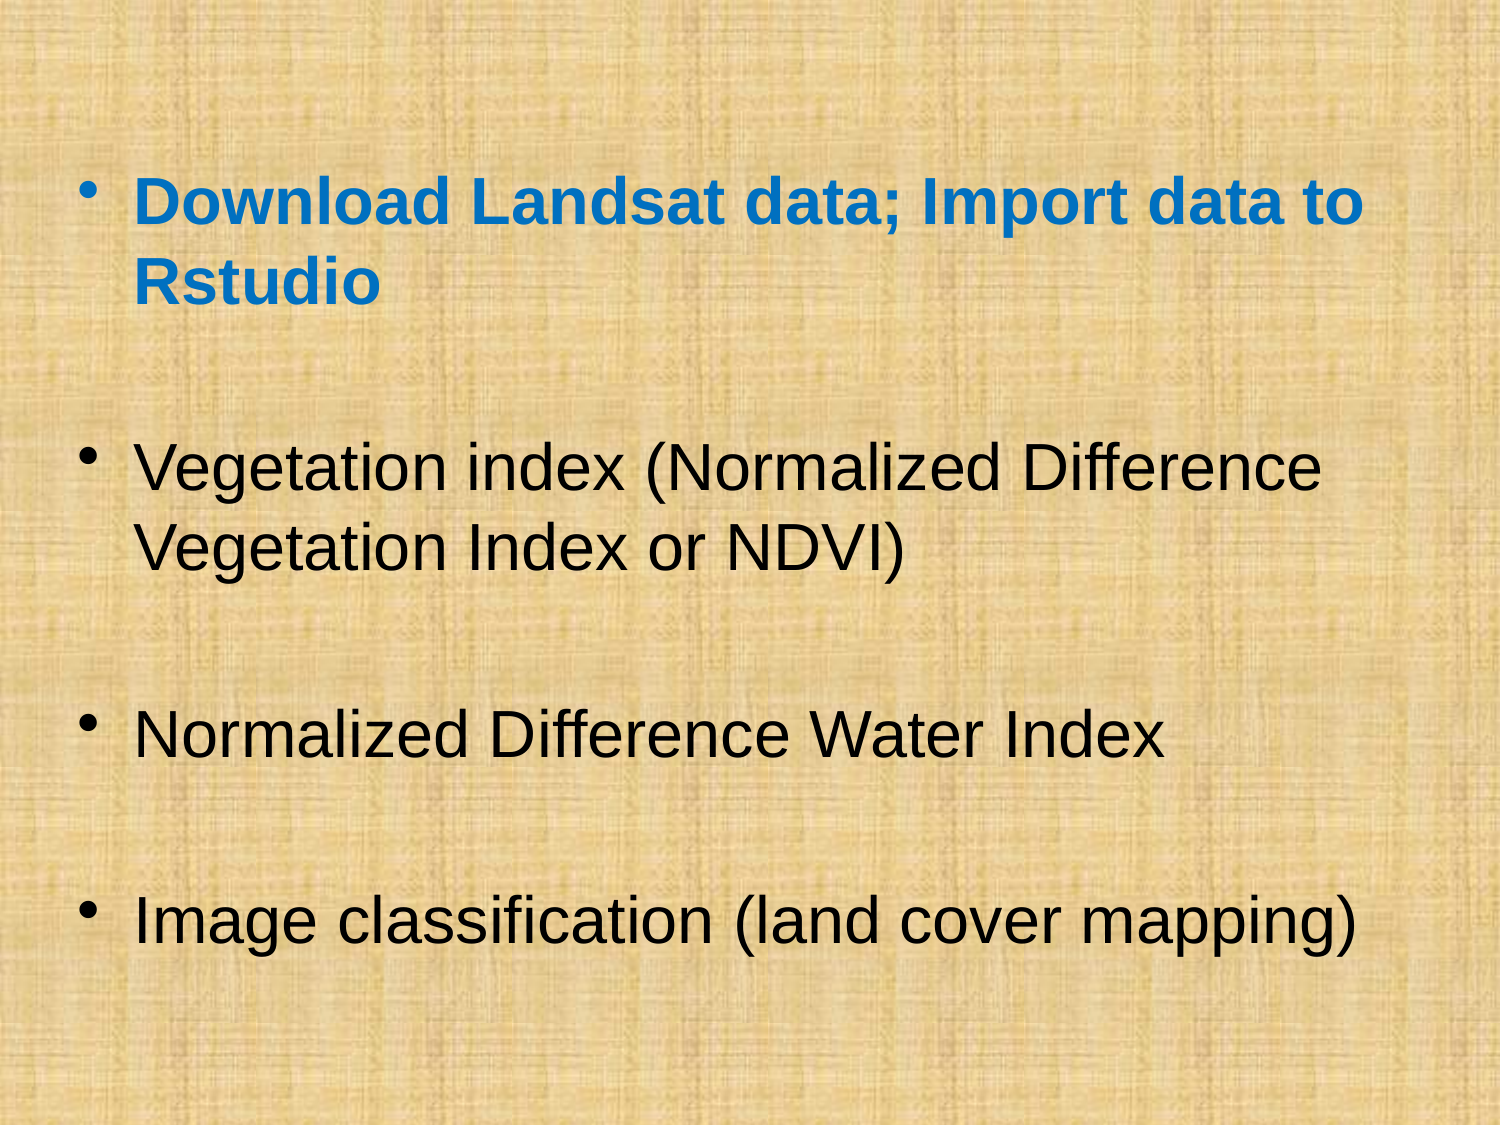

Download Landsat data; Import data to Rstudio

Vegetation index (Normalized Difference Vegetation Index or NDVI)

Normalized Difference Water Index

Image classification (land cover mapping)